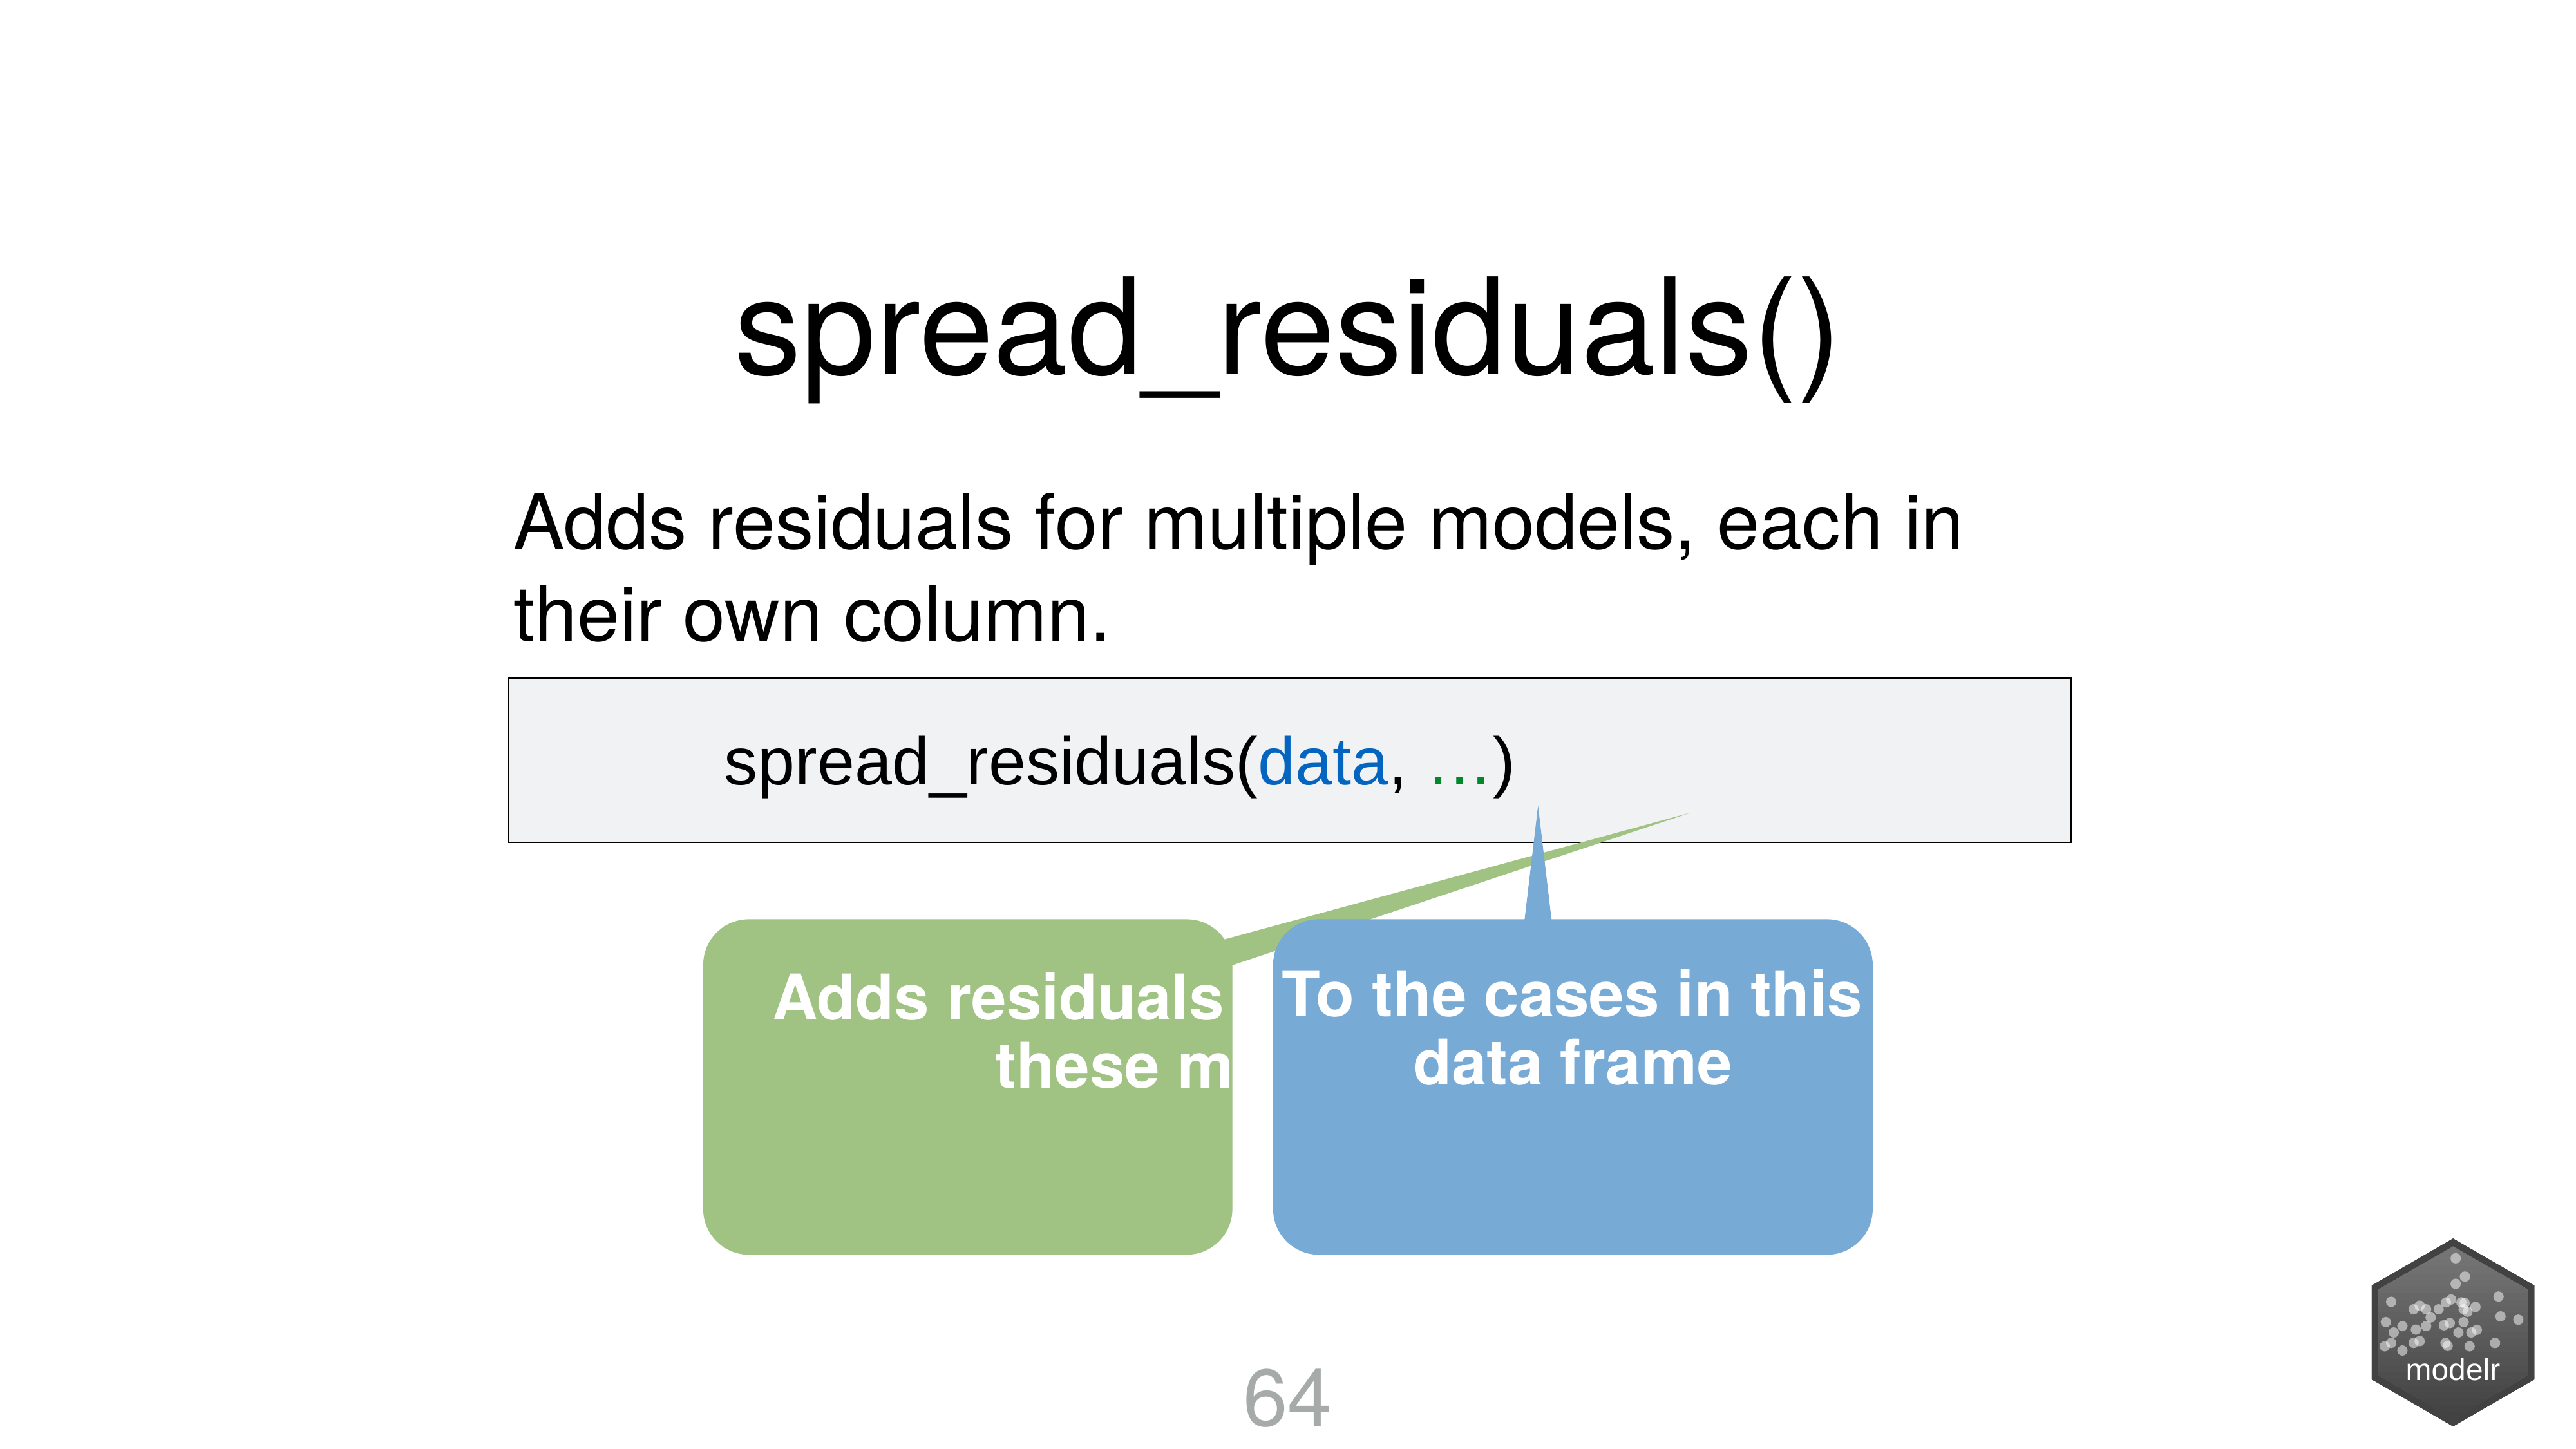

spread_residuals()
Adds residuals for multiple models, each in their own column.

spread_residuals(data, …)
To the cases in this data frame
Adds residuals from each of these models

modelr
64